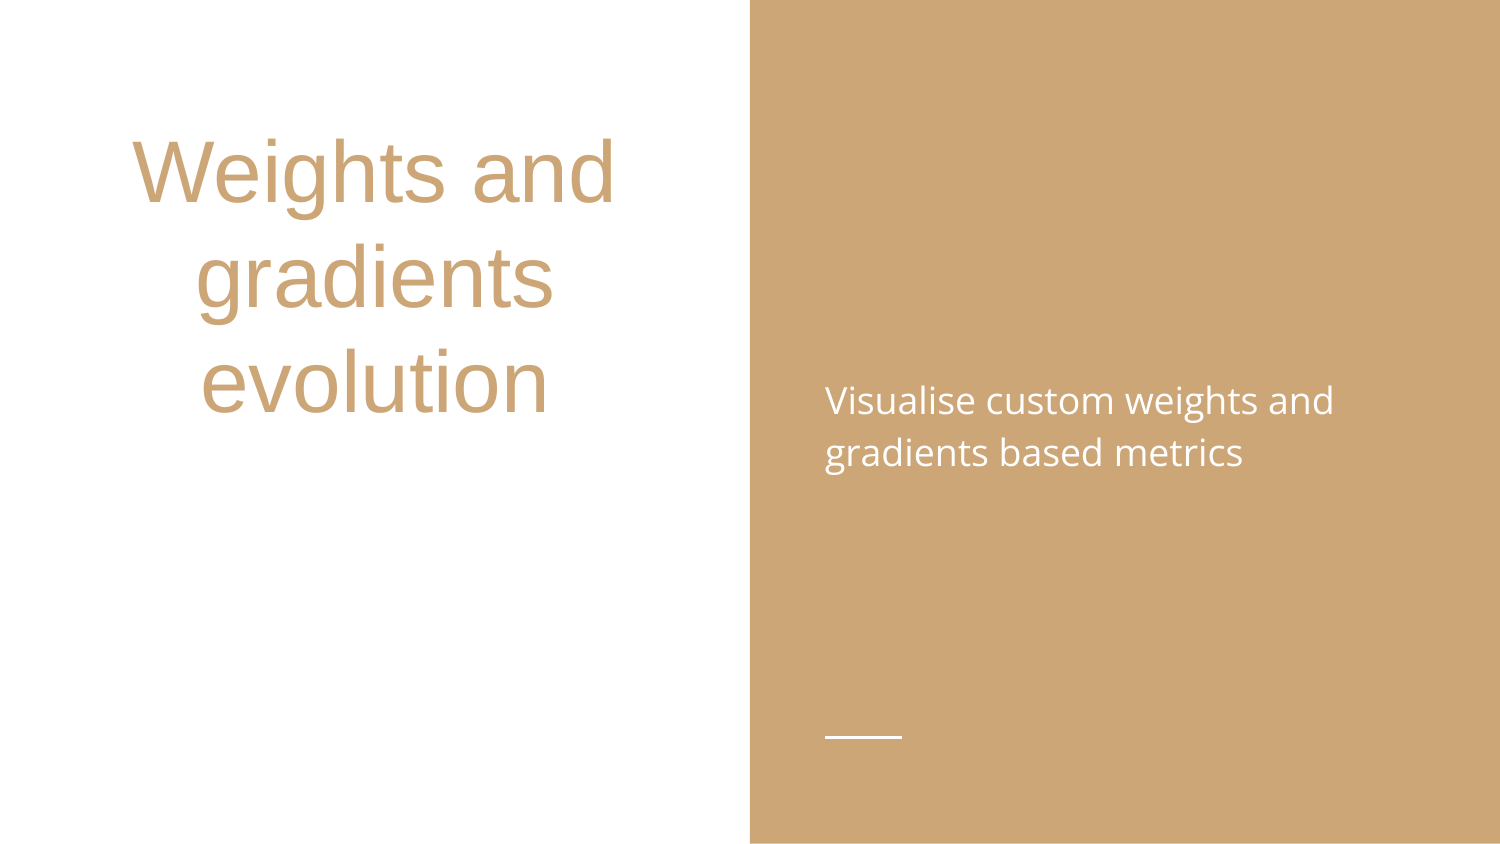

Visualise custom weights and gradients based metrics
# Weights and gradients evolution